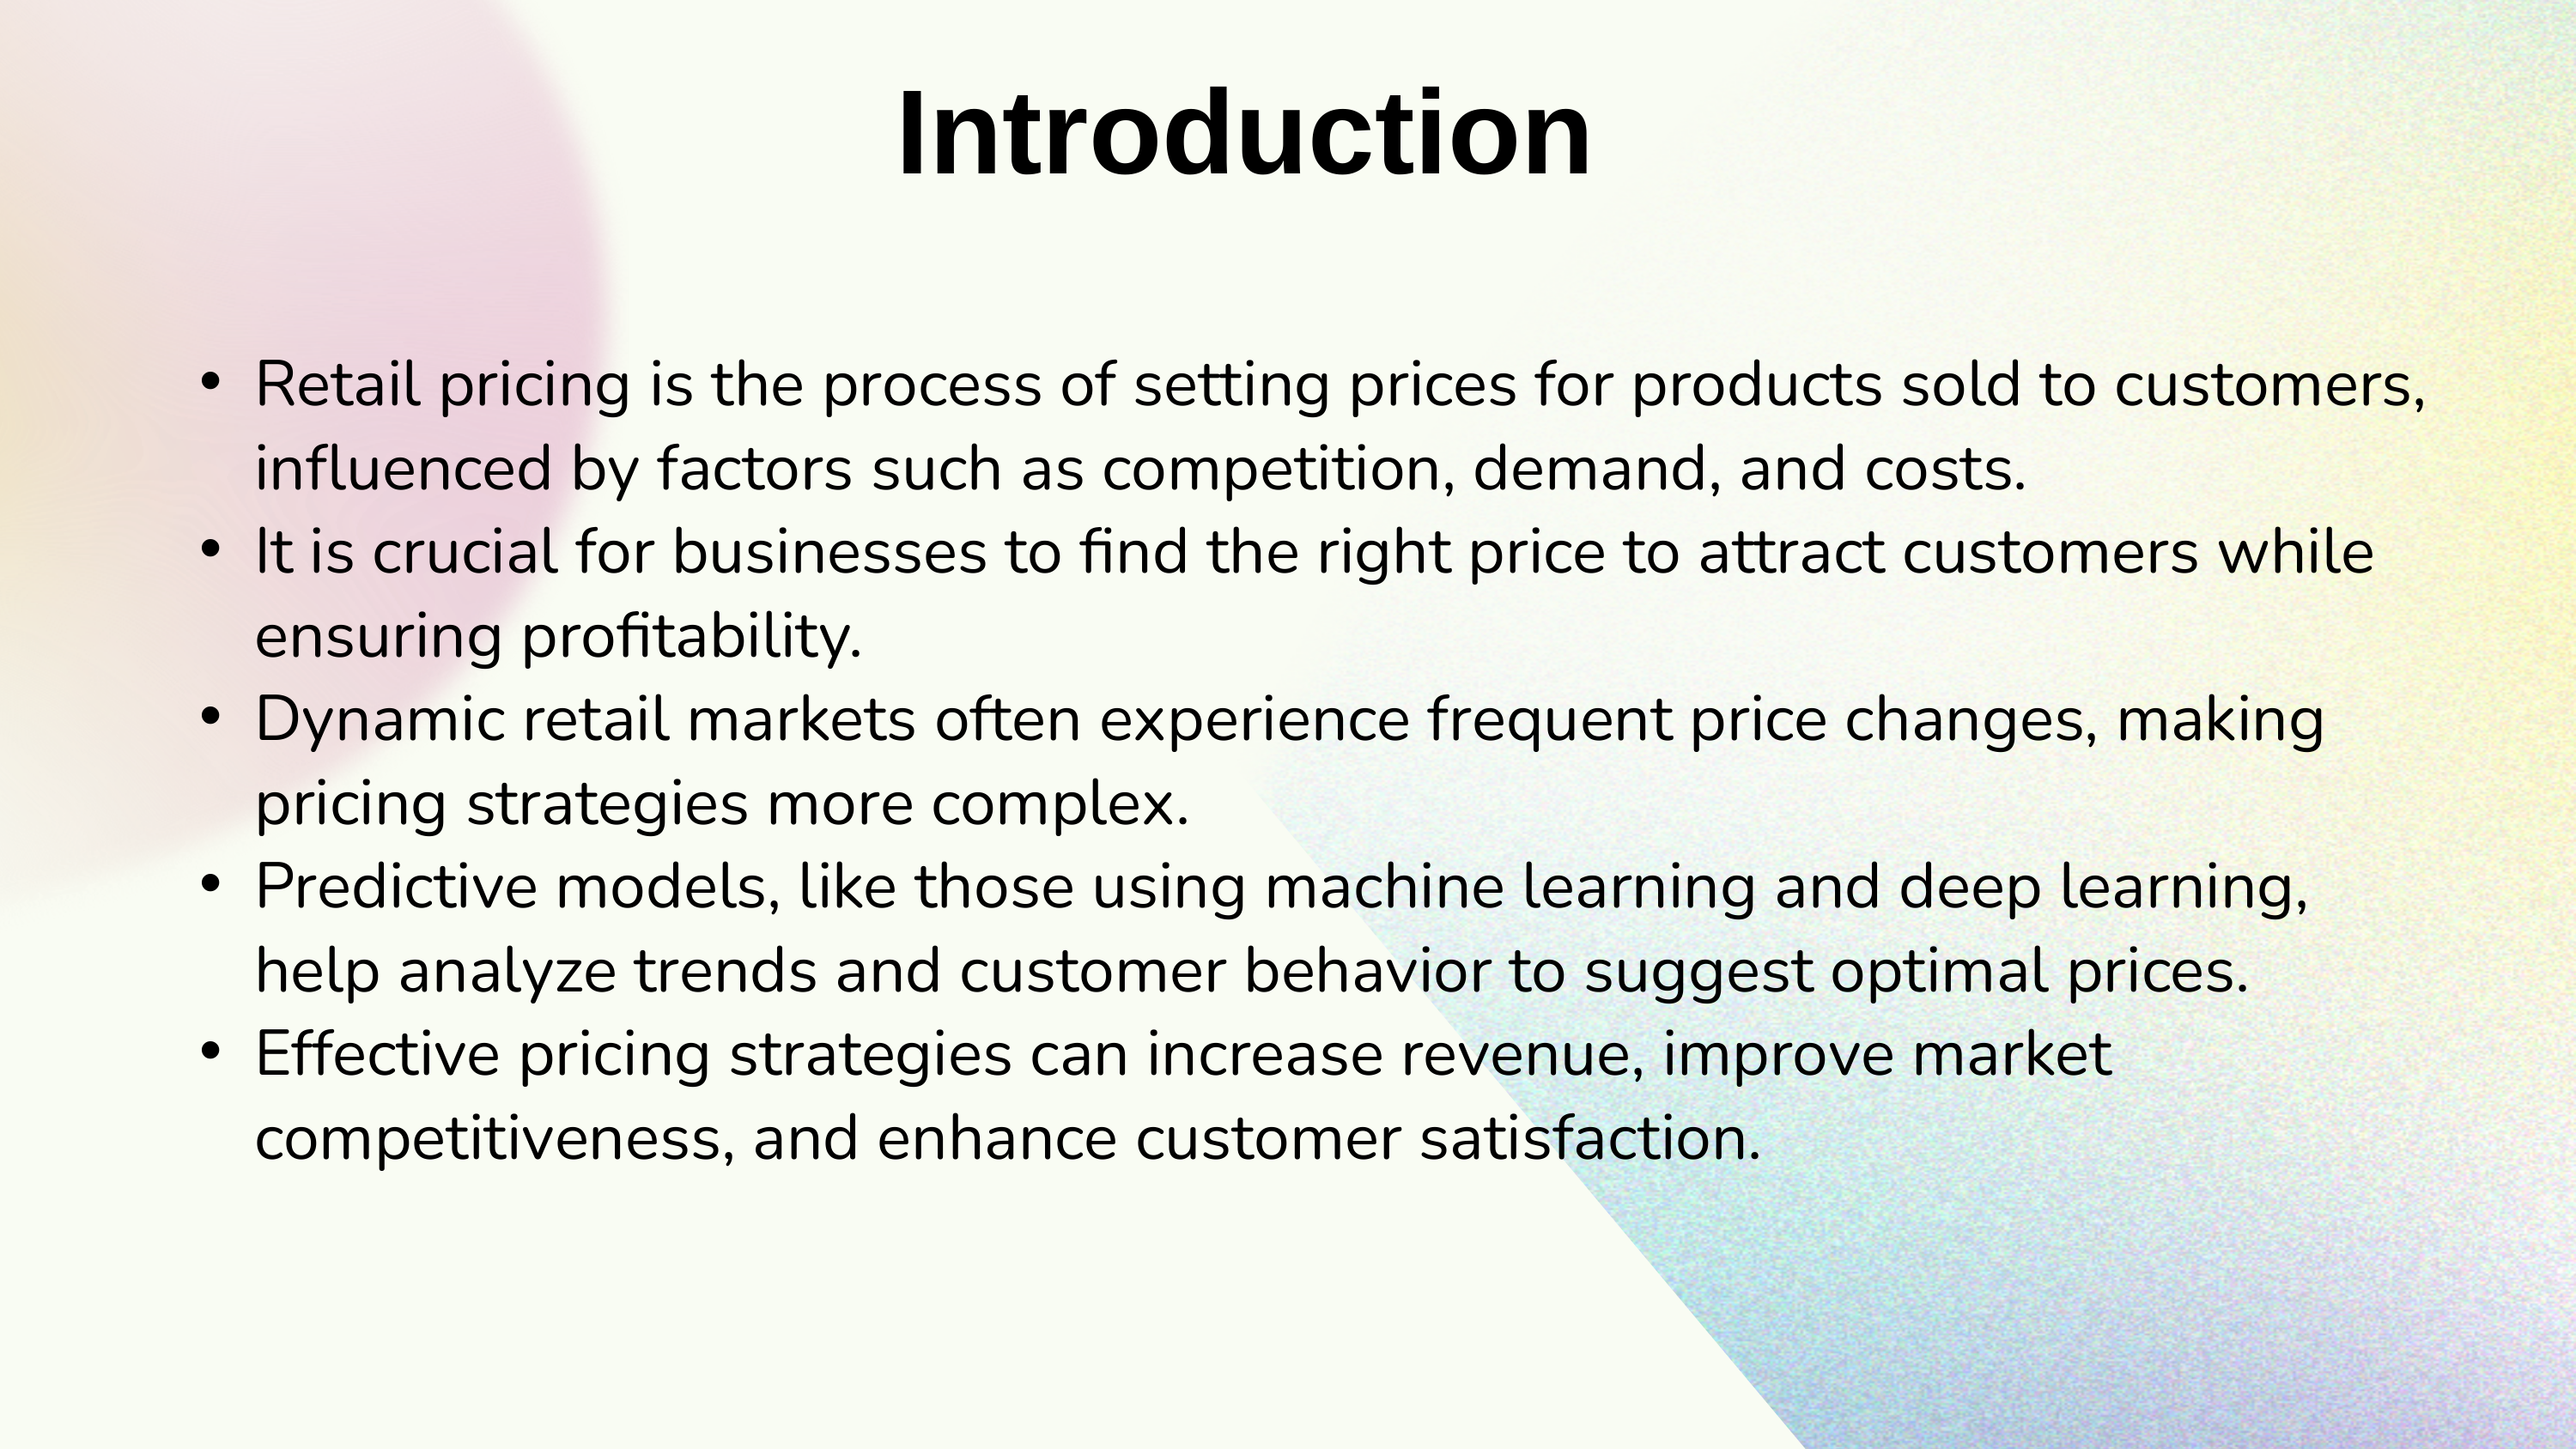

Introduction
Retail pricing is the process of setting prices for products sold to customers, influenced by factors such as competition, demand, and costs.
It is crucial for businesses to find the right price to attract customers while ensuring profitability.
Dynamic retail markets often experience frequent price changes, making pricing strategies more complex.
Predictive models, like those using machine learning and deep learning, help analyze trends and customer behavior to suggest optimal prices.
Effective pricing strategies can increase revenue, improve market competitiveness, and enhance customer satisfaction.